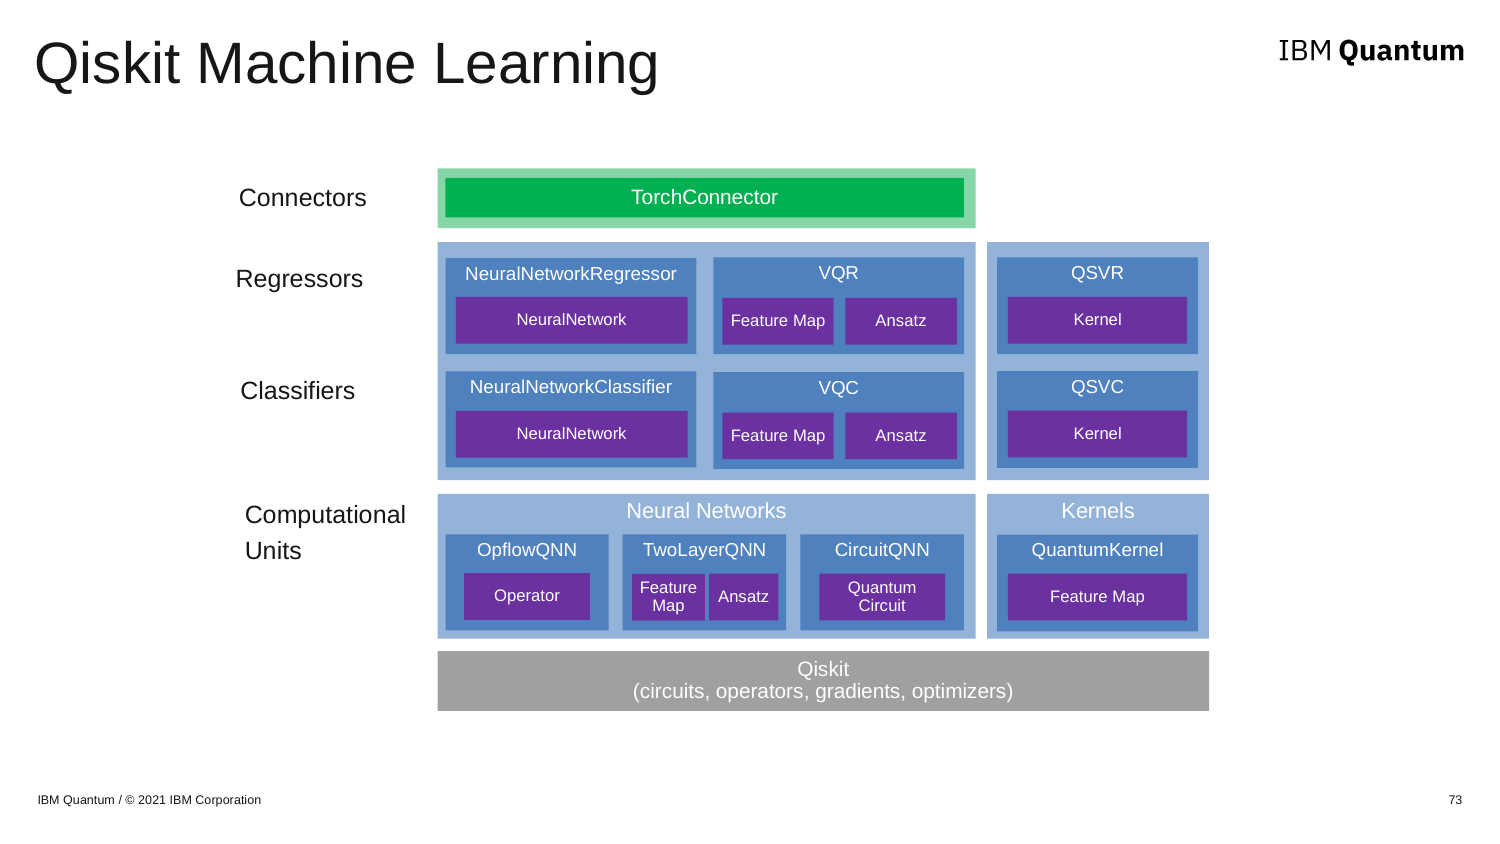

# Qiskit Machine Learning
Connectors

TorchConnector

QSVR
VQR
NeuralNetworkRegressor
NeuralNetwork
Kernel
Feature Map
Ansatz
QSVC
NeuralNetworkClassifier
VQC
Kernel
NeuralNetwork
Feature Map
Ansatz
Neural Networks
Kernels
OpflowQNN
TwoLayerQNN
CircuitQNN
QuantumKernel
Operator
Ansatz
Quantum Circuit
Feature Map
Feature Map
Qiskit
(circuits, operators, gradients, optimizers)
Regressors
Classifiers
Computational
Units
IBM Quantum / © 2021 IBM Corporation
73